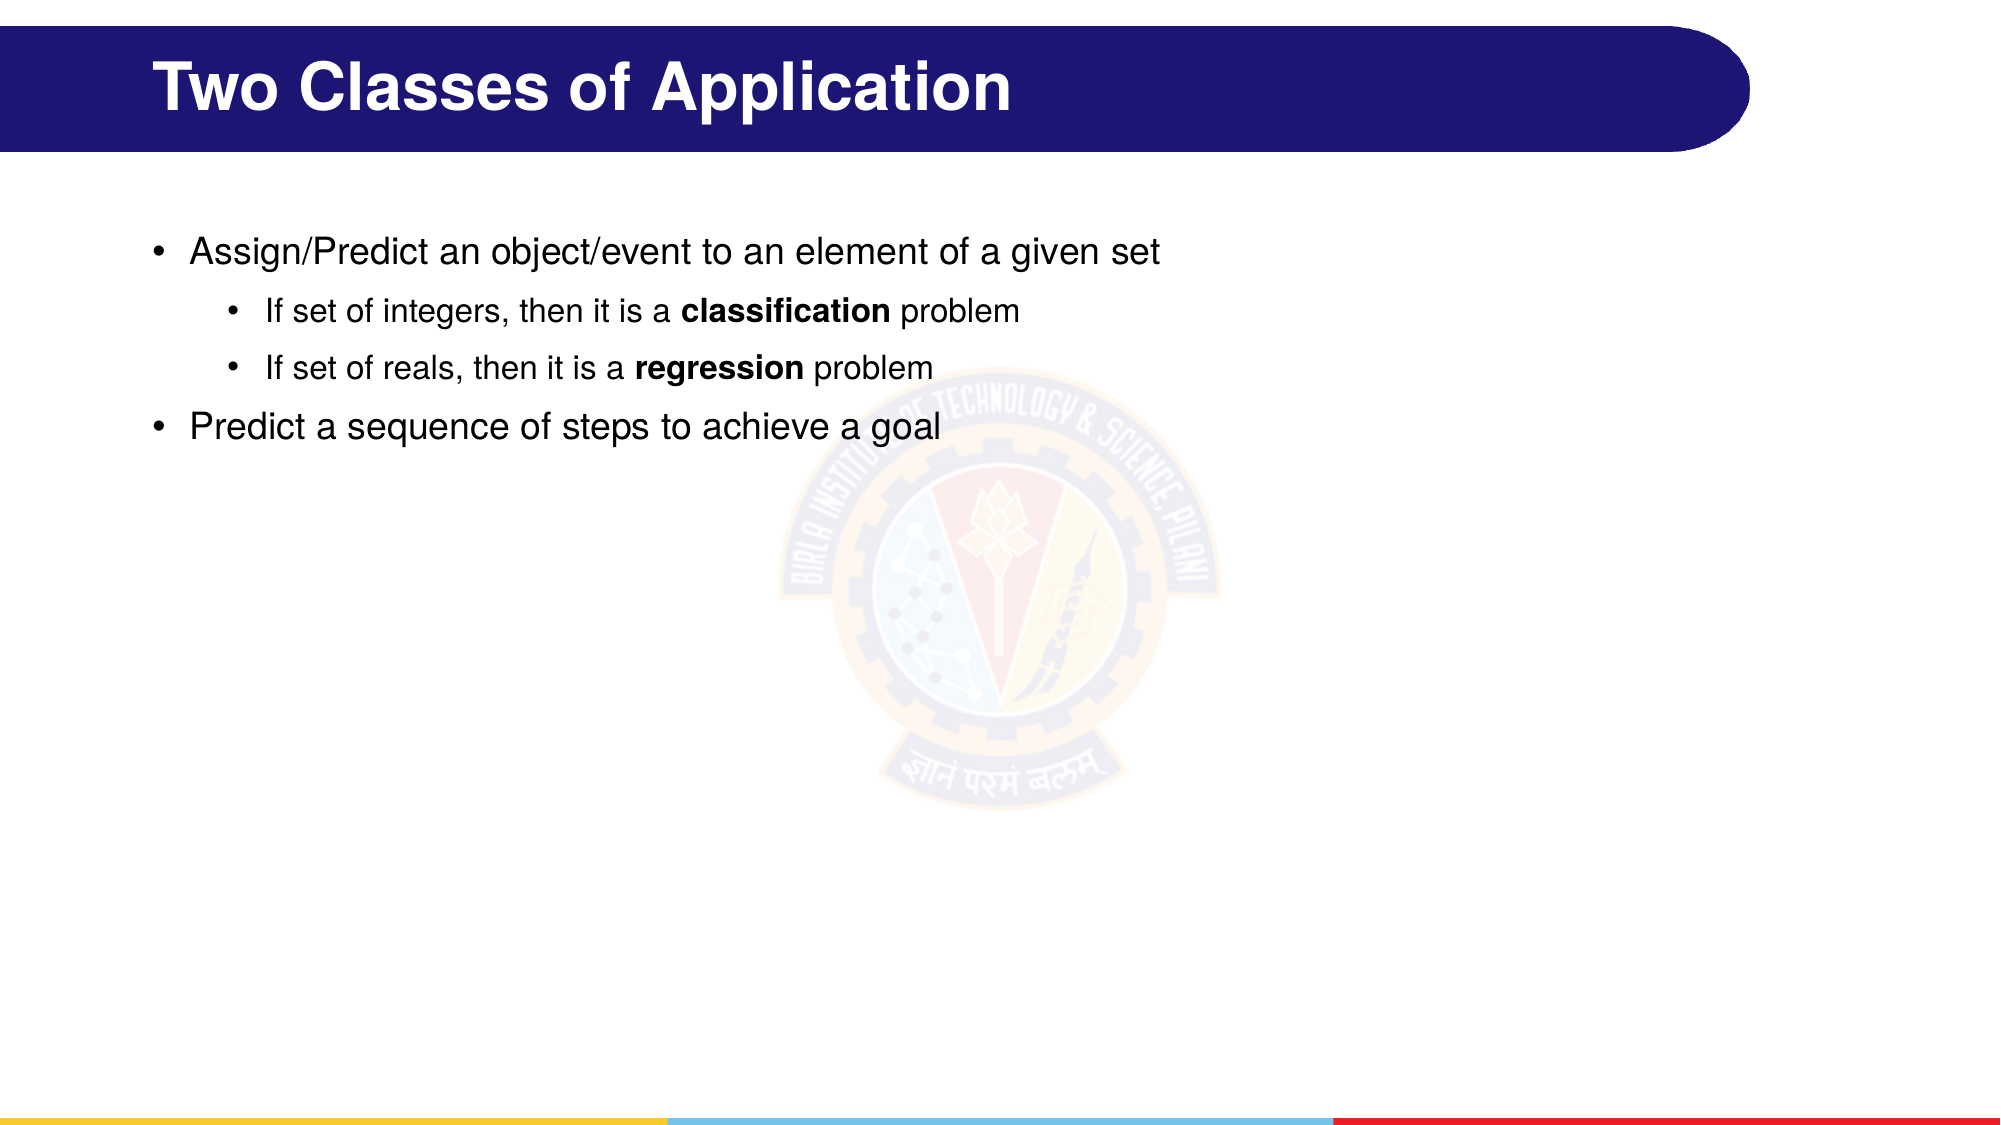

# Two Classes of Application
Assign/Predict an object/event to an element of a given set
If set of integers, then it is a classification problem
If set of reals, then it is a regression problem
Predict a sequence of steps to achieve a goal